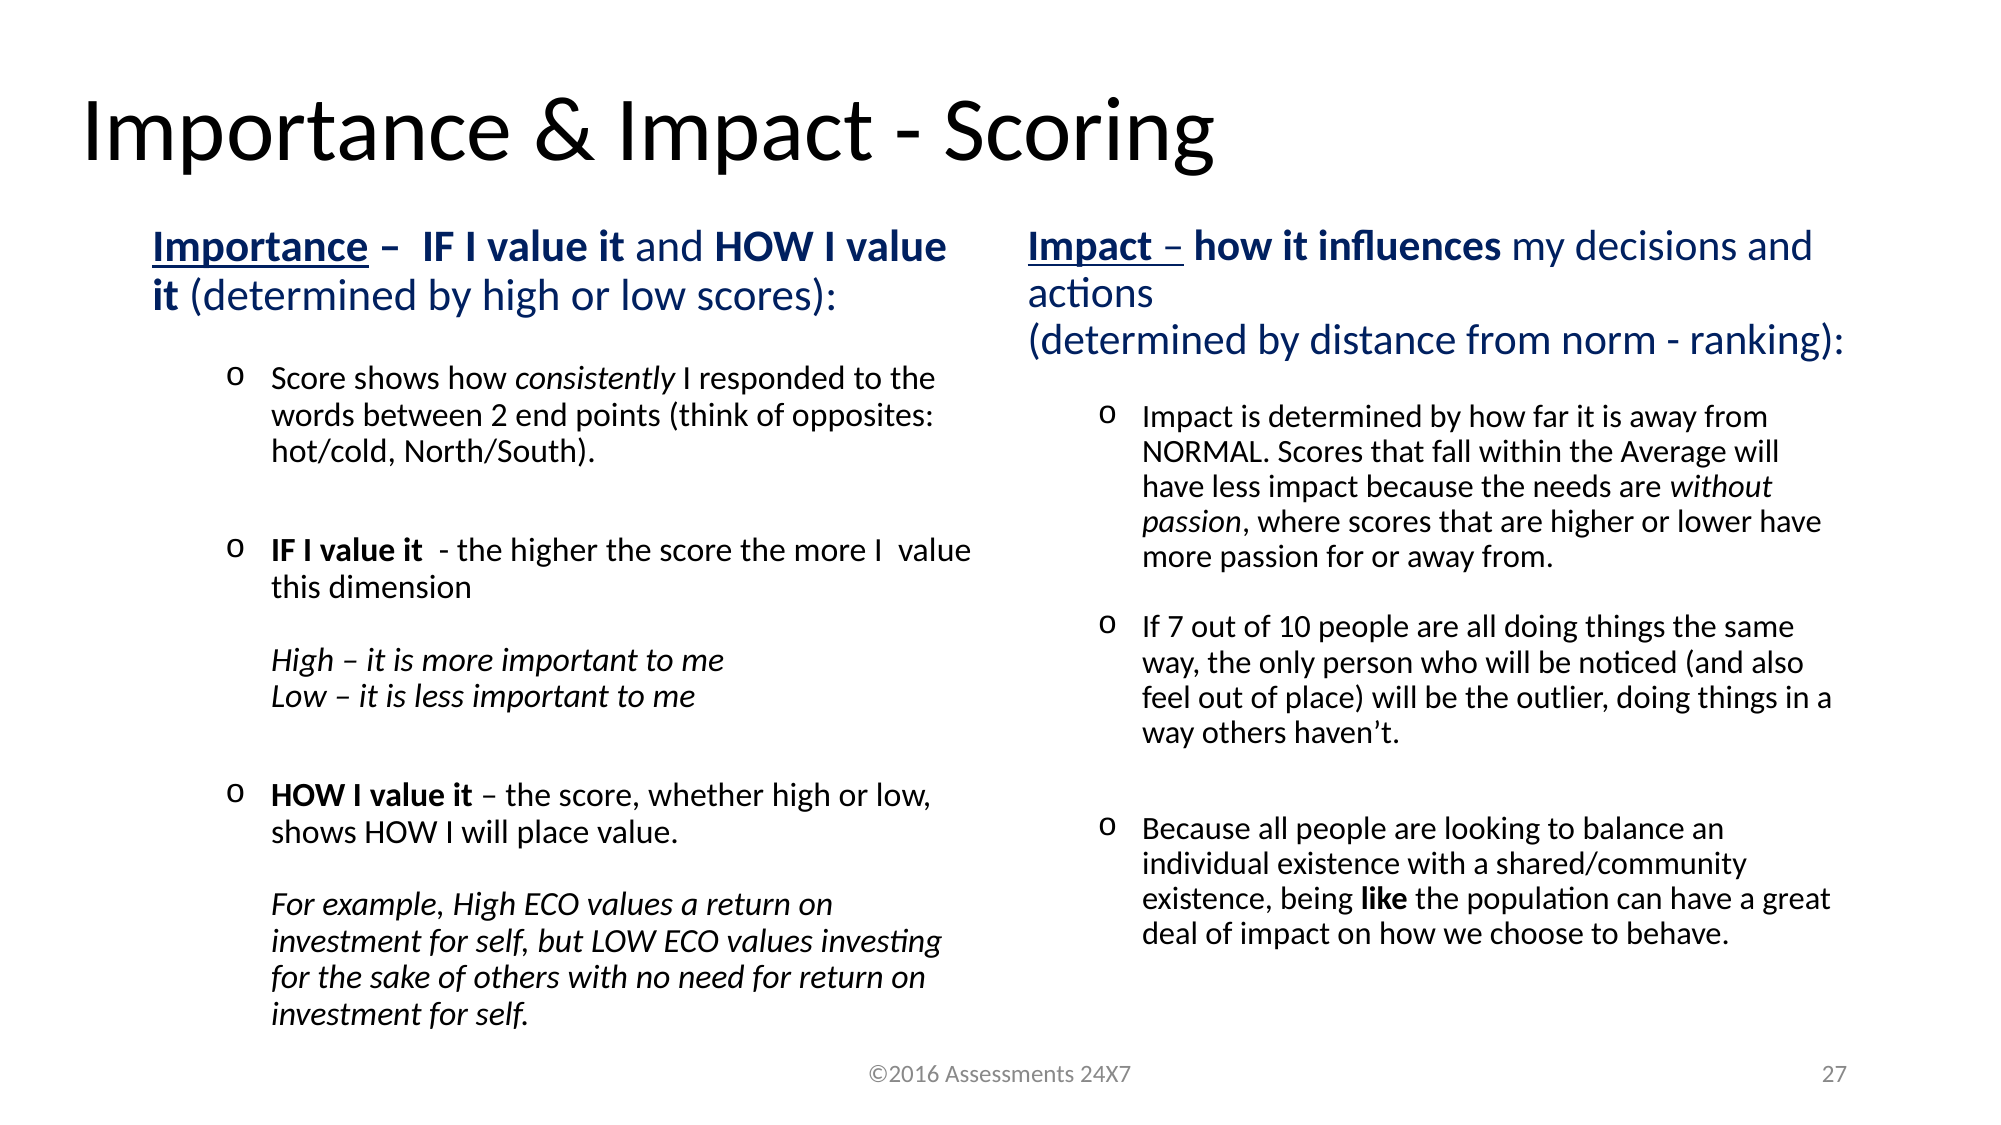

# Importance & Impact - Scoring
Importance –  IF I value it and HOW I value it (determined by high or low scores):
Score shows how consistently I responded to the words between 2 end points (think of opposites: hot/cold, North/South).

IF I value it  - the higher the score the more I  value this dimension
High – it is more important to me
Low – it is less important to me

HOW I value it – the score, whether high or low, shows HOW I will place value.
For example, High ECO values a return on investment for self, but LOW ECO values investing for the sake of others with no need for return on investment for self.

Impact – how it influences my decisions and actions
(determined by distance from norm - ranking):

Impact is determined by how far it is away from NORMAL. Scores that fall within the Average will have less impact because the needs are without passion, where scores that are higher or lower have more passion for or away from.
If 7 out of 10 people are all doing things the same way, the only person who will be noticed (and also feel out of place) will be the outlier, doing things in a way others haven’t.

Because all people are looking to balance an individual existence with a shared/community existence, being like the population can have a great deal of impact on how we choose to behave.

©2016 Assessments 24X7
27